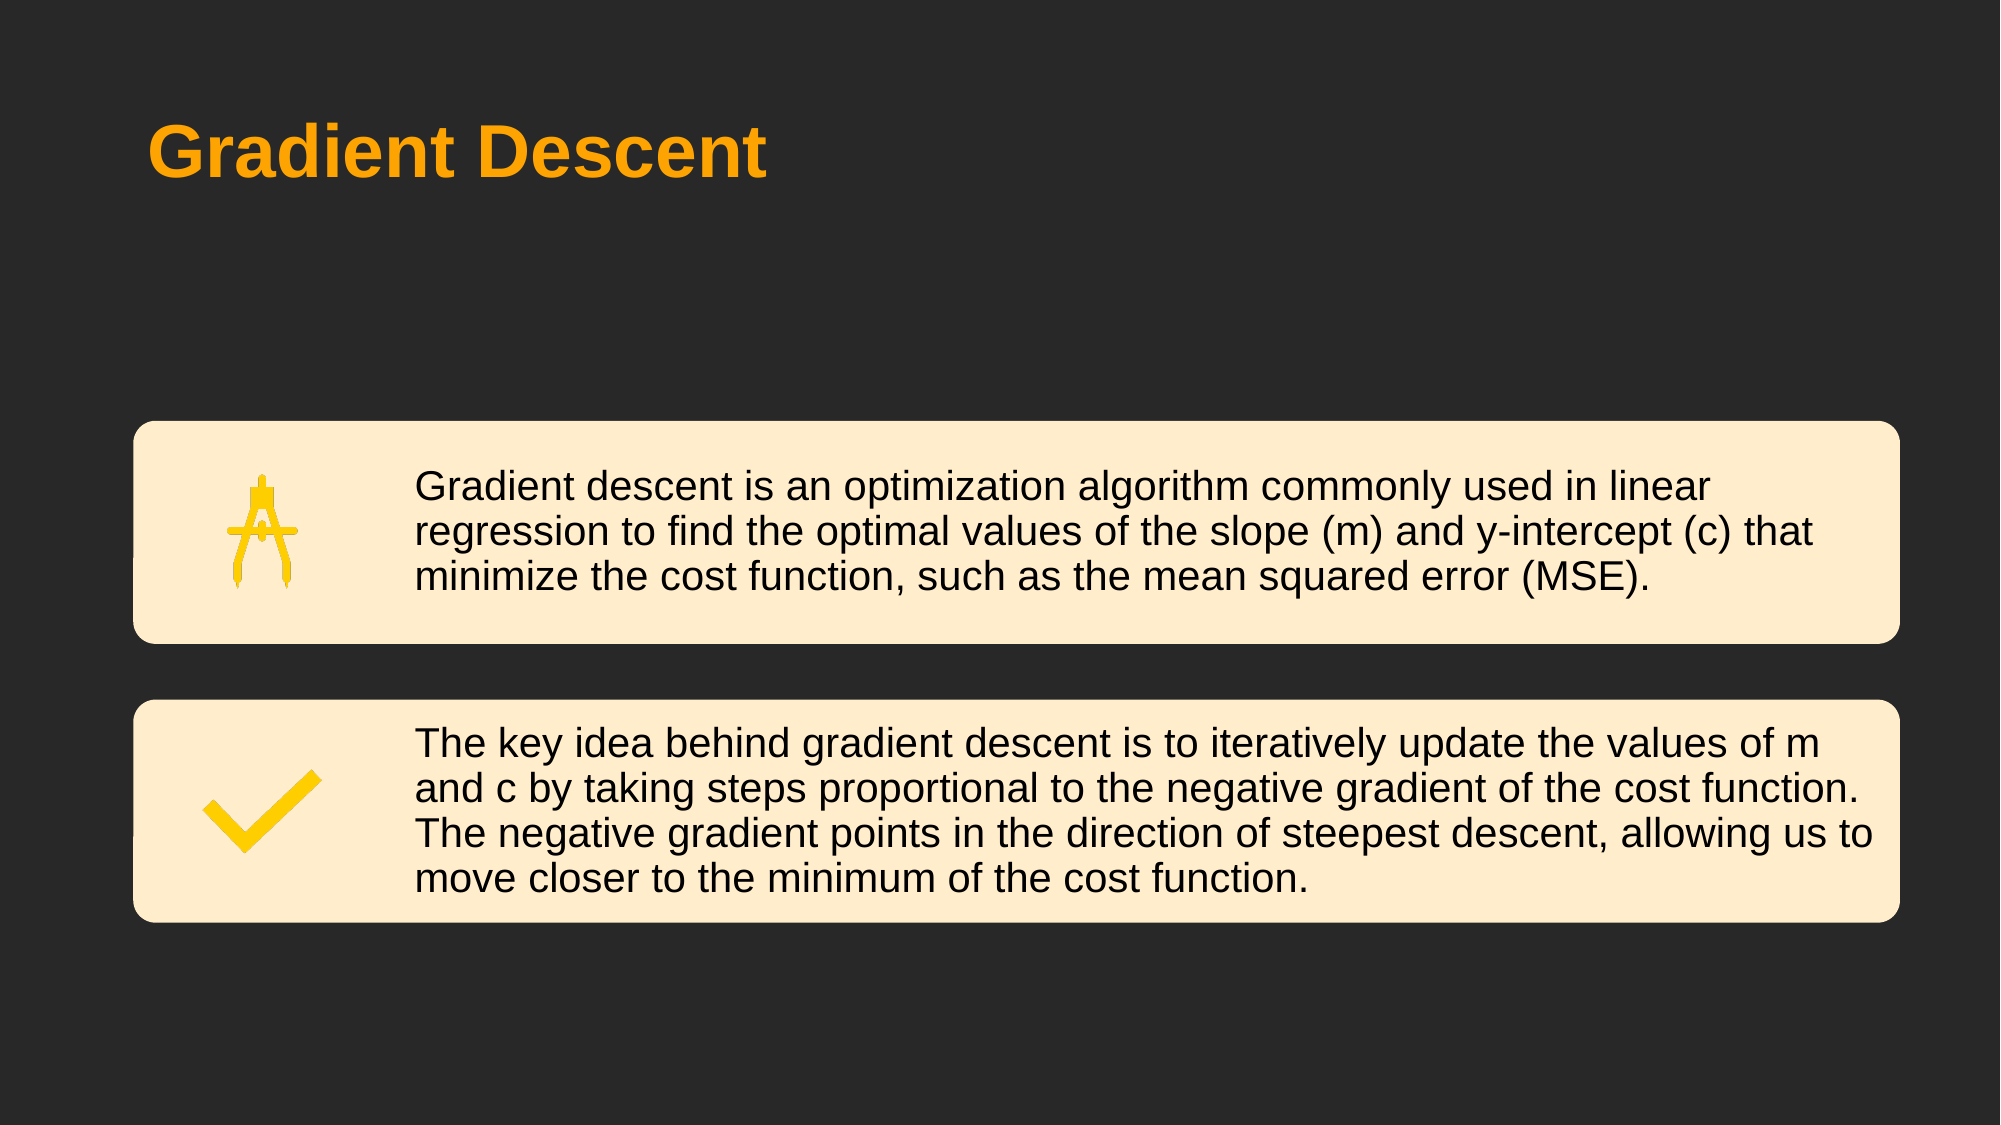

# Gradient Descent
Gradient descent is an optimization algorithm commonly used in linear regression to find the optimal values of the slope (m) and y-intercept (c) that minimize the cost function, such as the mean squared error (MSE).
The key idea behind gradient descent is to iteratively update the values of m and c by taking steps proportional to the negative gradient of the cost function. The negative gradient points in the direction of steepest descent, allowing us to move closer to the minimum of the cost function.